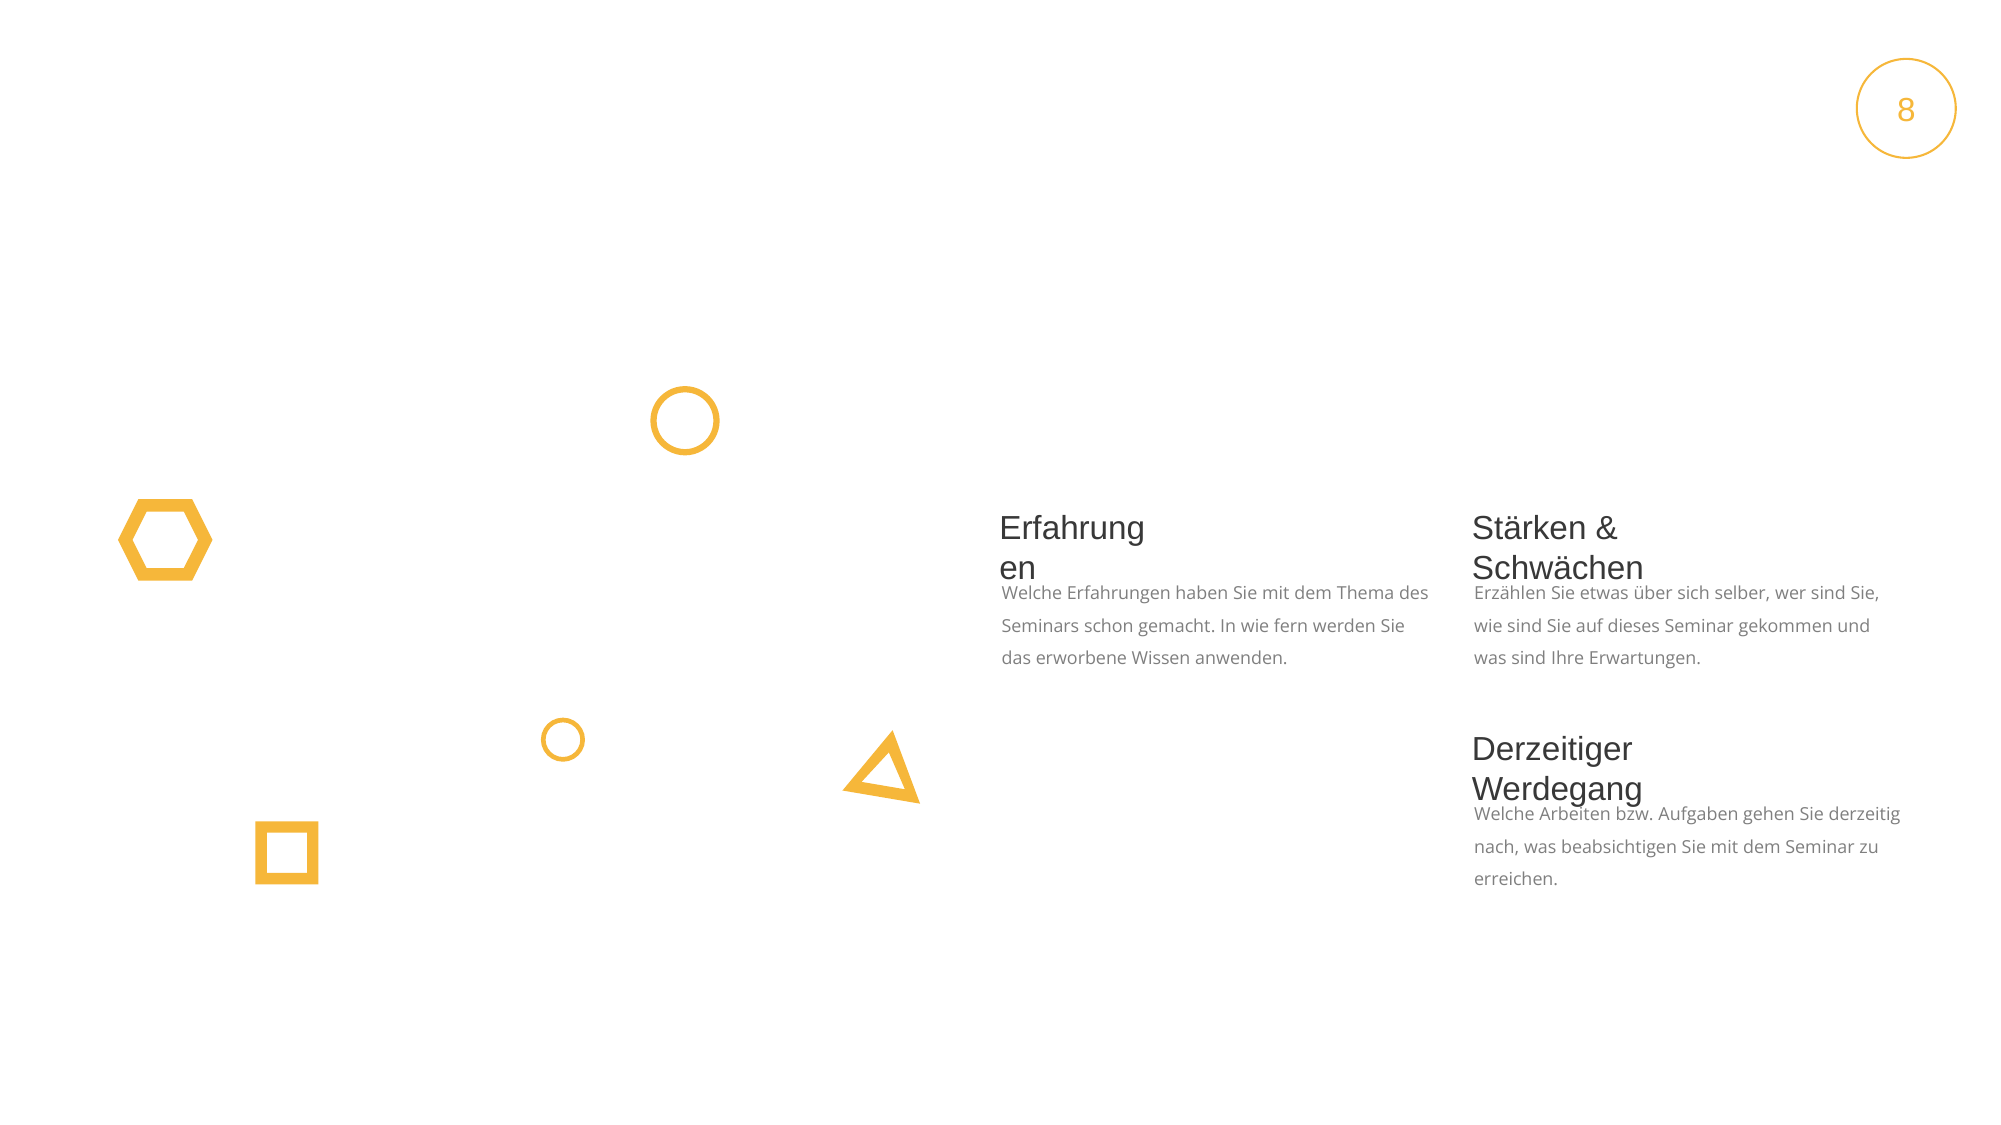

8

Erfahrungen
Welche Erfahrungen haben Sie mit dem Thema des Seminars schon gemacht. In wie fern werden Sie das erworbene Wissen anwenden.
Stärken & Schwächen
Erzählen Sie etwas über sich selber, wer sind Sie, wie sind Sie auf dieses Seminar gekommen und was sind Ihre Erwartungen.

Derzeitiger Werdegang
Welche Arbeiten bzw. Aufgaben gehen Sie derzeitig nach, was beabsichtigen Sie mit dem Seminar zu erreichen.